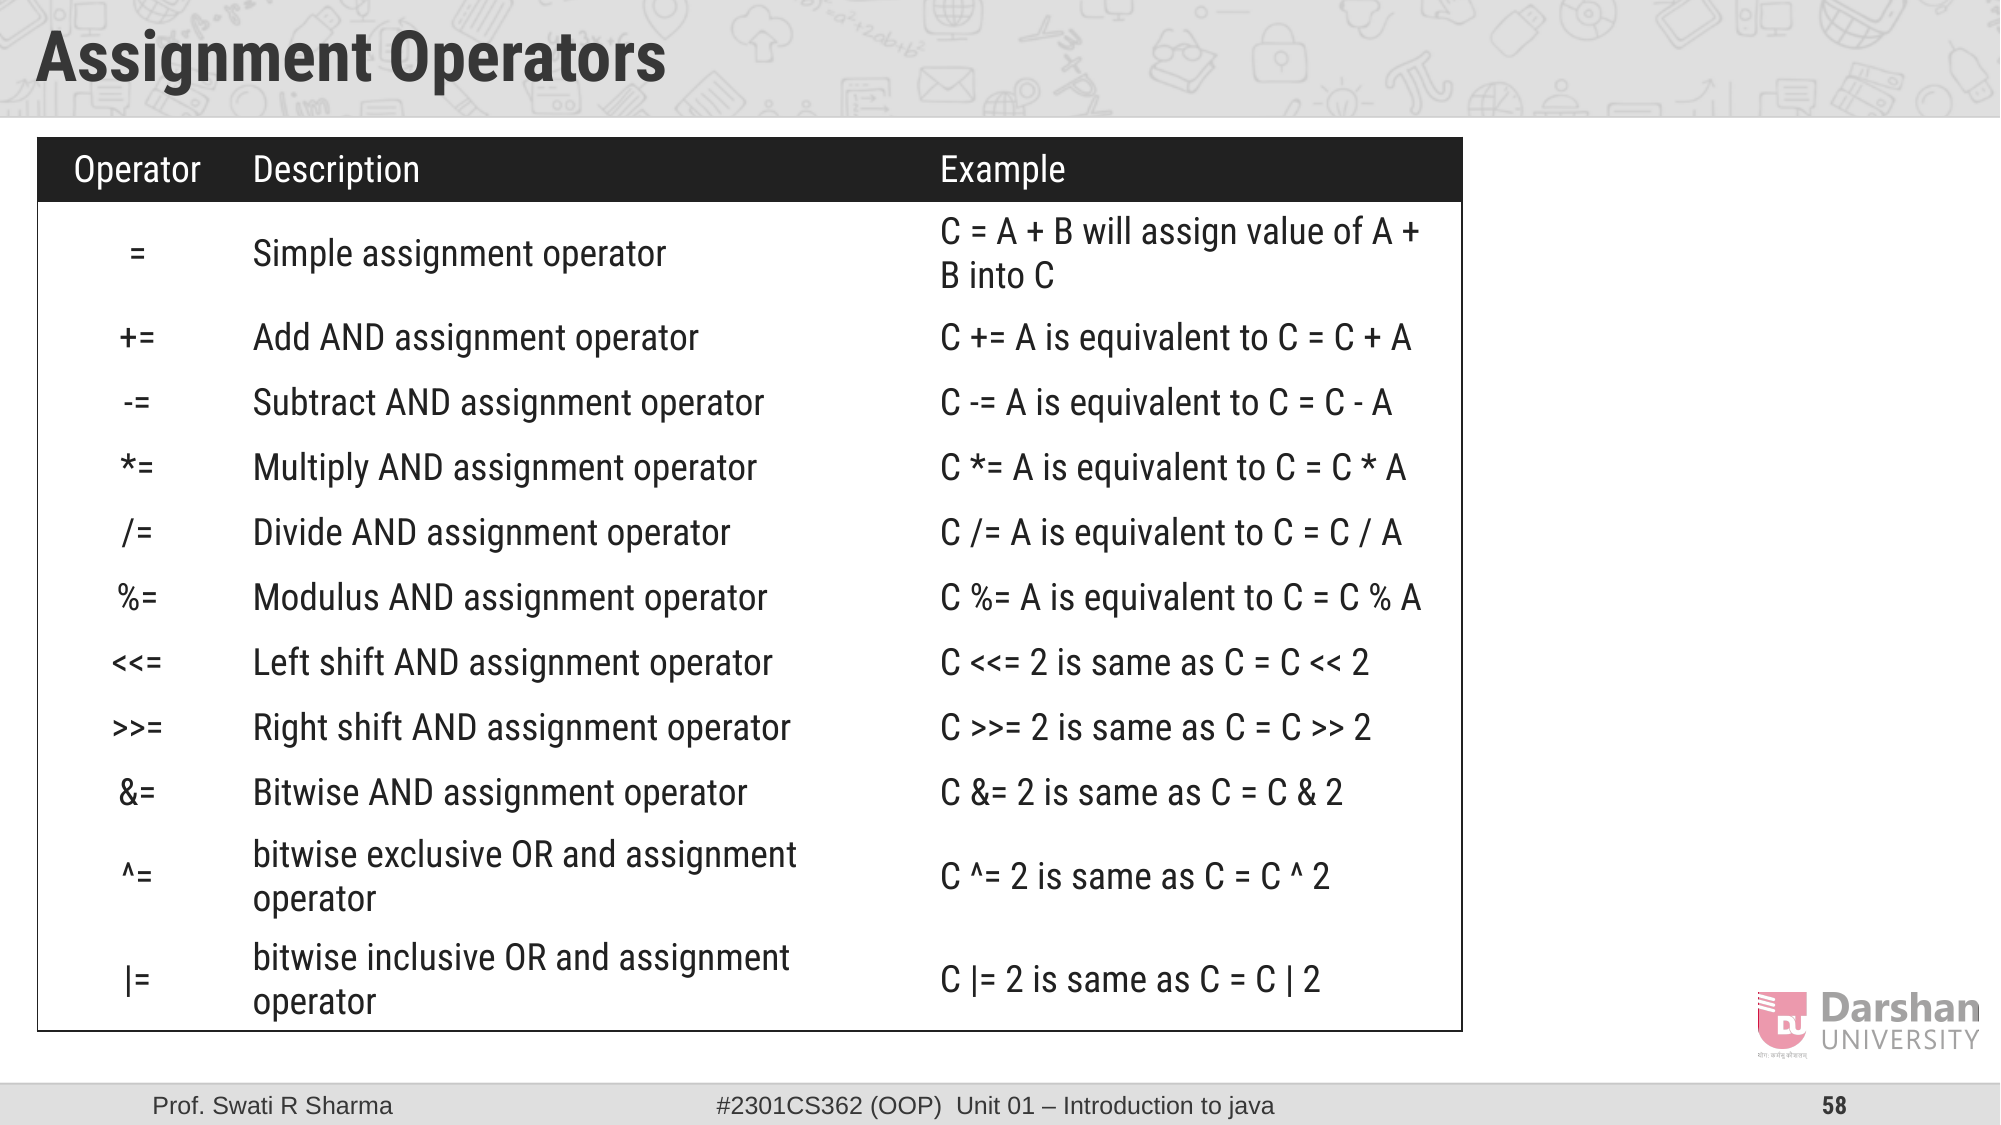

# Assignment Operators
| Operator | Description | Example |
| --- | --- | --- |
| = | Simple assignment operator | C = A + B will assign value of A + B into C |
| += | Add AND assignment operator | C += A is equivalent to C = C + A |
| -= | Subtract AND assignment operator | C -= A is equivalent to C = C - A |
| \*= | Multiply AND assignment operator | C \*= A is equivalent to C = C \* A |
| /= | Divide AND assignment operator | C /= A is equivalent to C = C / A |
| %= | Modulus AND assignment operator | C %= A is equivalent to C = C % A |
| <<= | Left shift AND assignment operator | C <<= 2 is same as C = C << 2 |
| >>= | Right shift AND assignment operator | C >>= 2 is same as C = C >> 2 |
| &= | Bitwise AND assignment operator | C &= 2 is same as C = C & 2 |
| ^= | bitwise exclusive OR and assignment operator | C ^= 2 is same as C = C ^ 2 |
| |= | bitwise inclusive OR and assignment operator | C |= 2 is same as C = C | 2 |